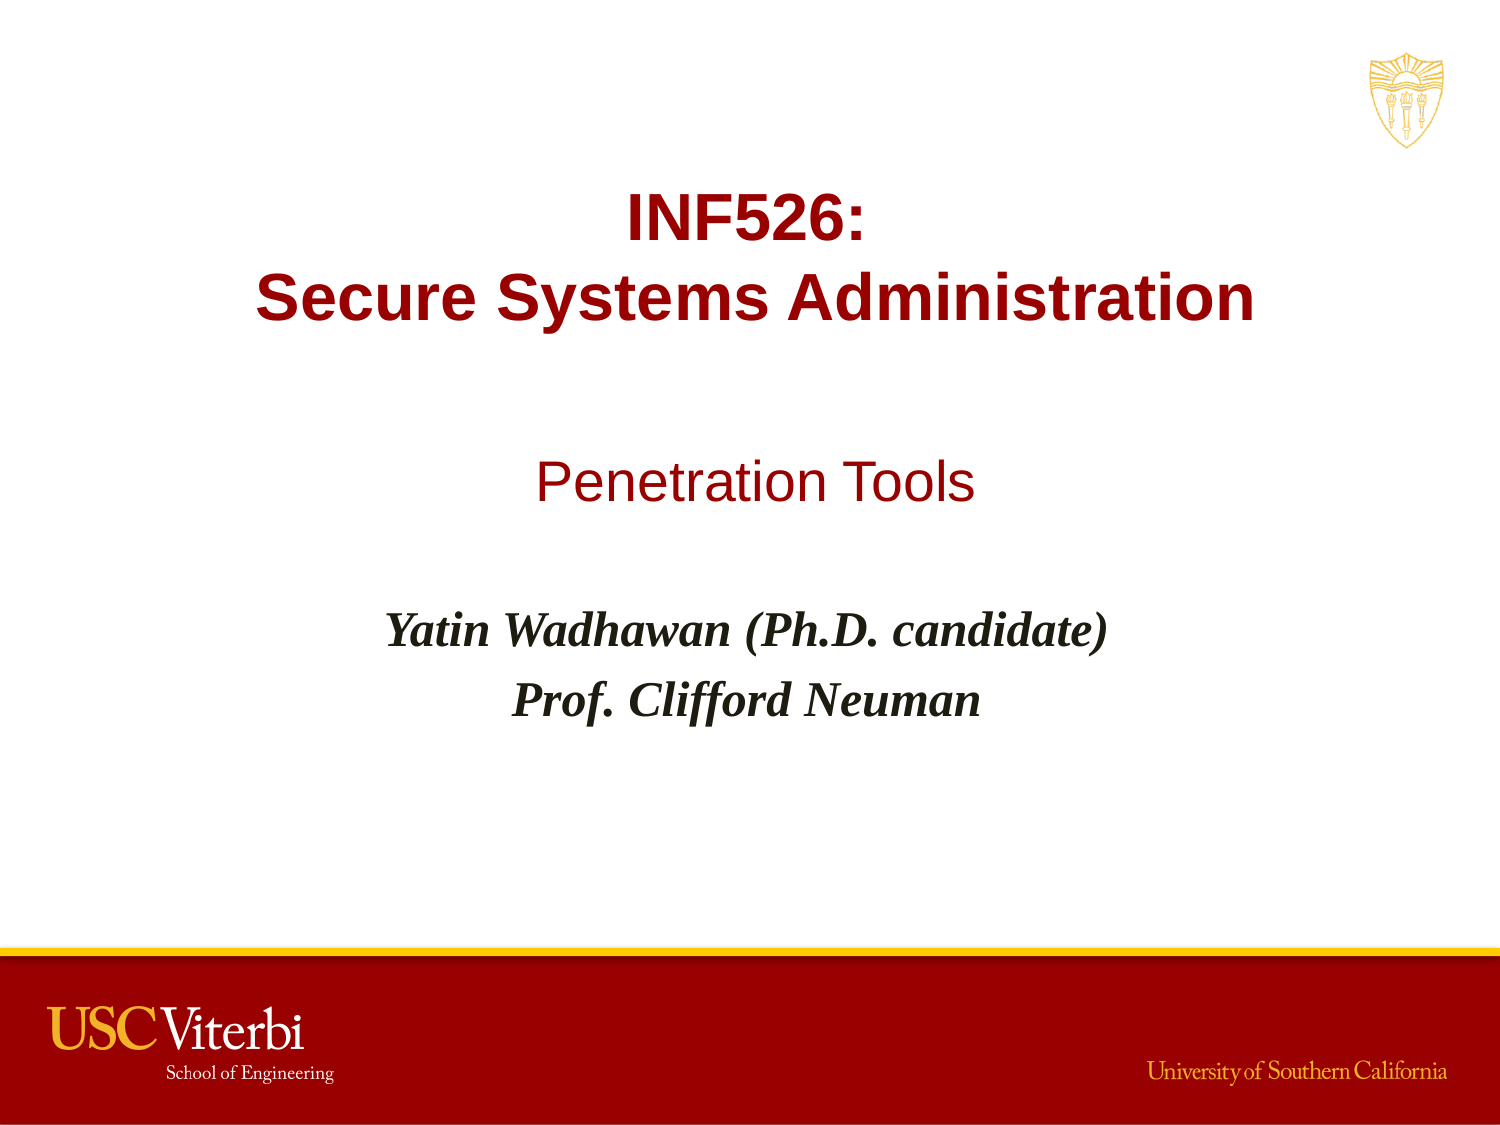

INF526:
Secure Systems Administration
Penetration Tools
Yatin Wadhawan (Ph.D. candidate)
Prof. Clifford Neuman